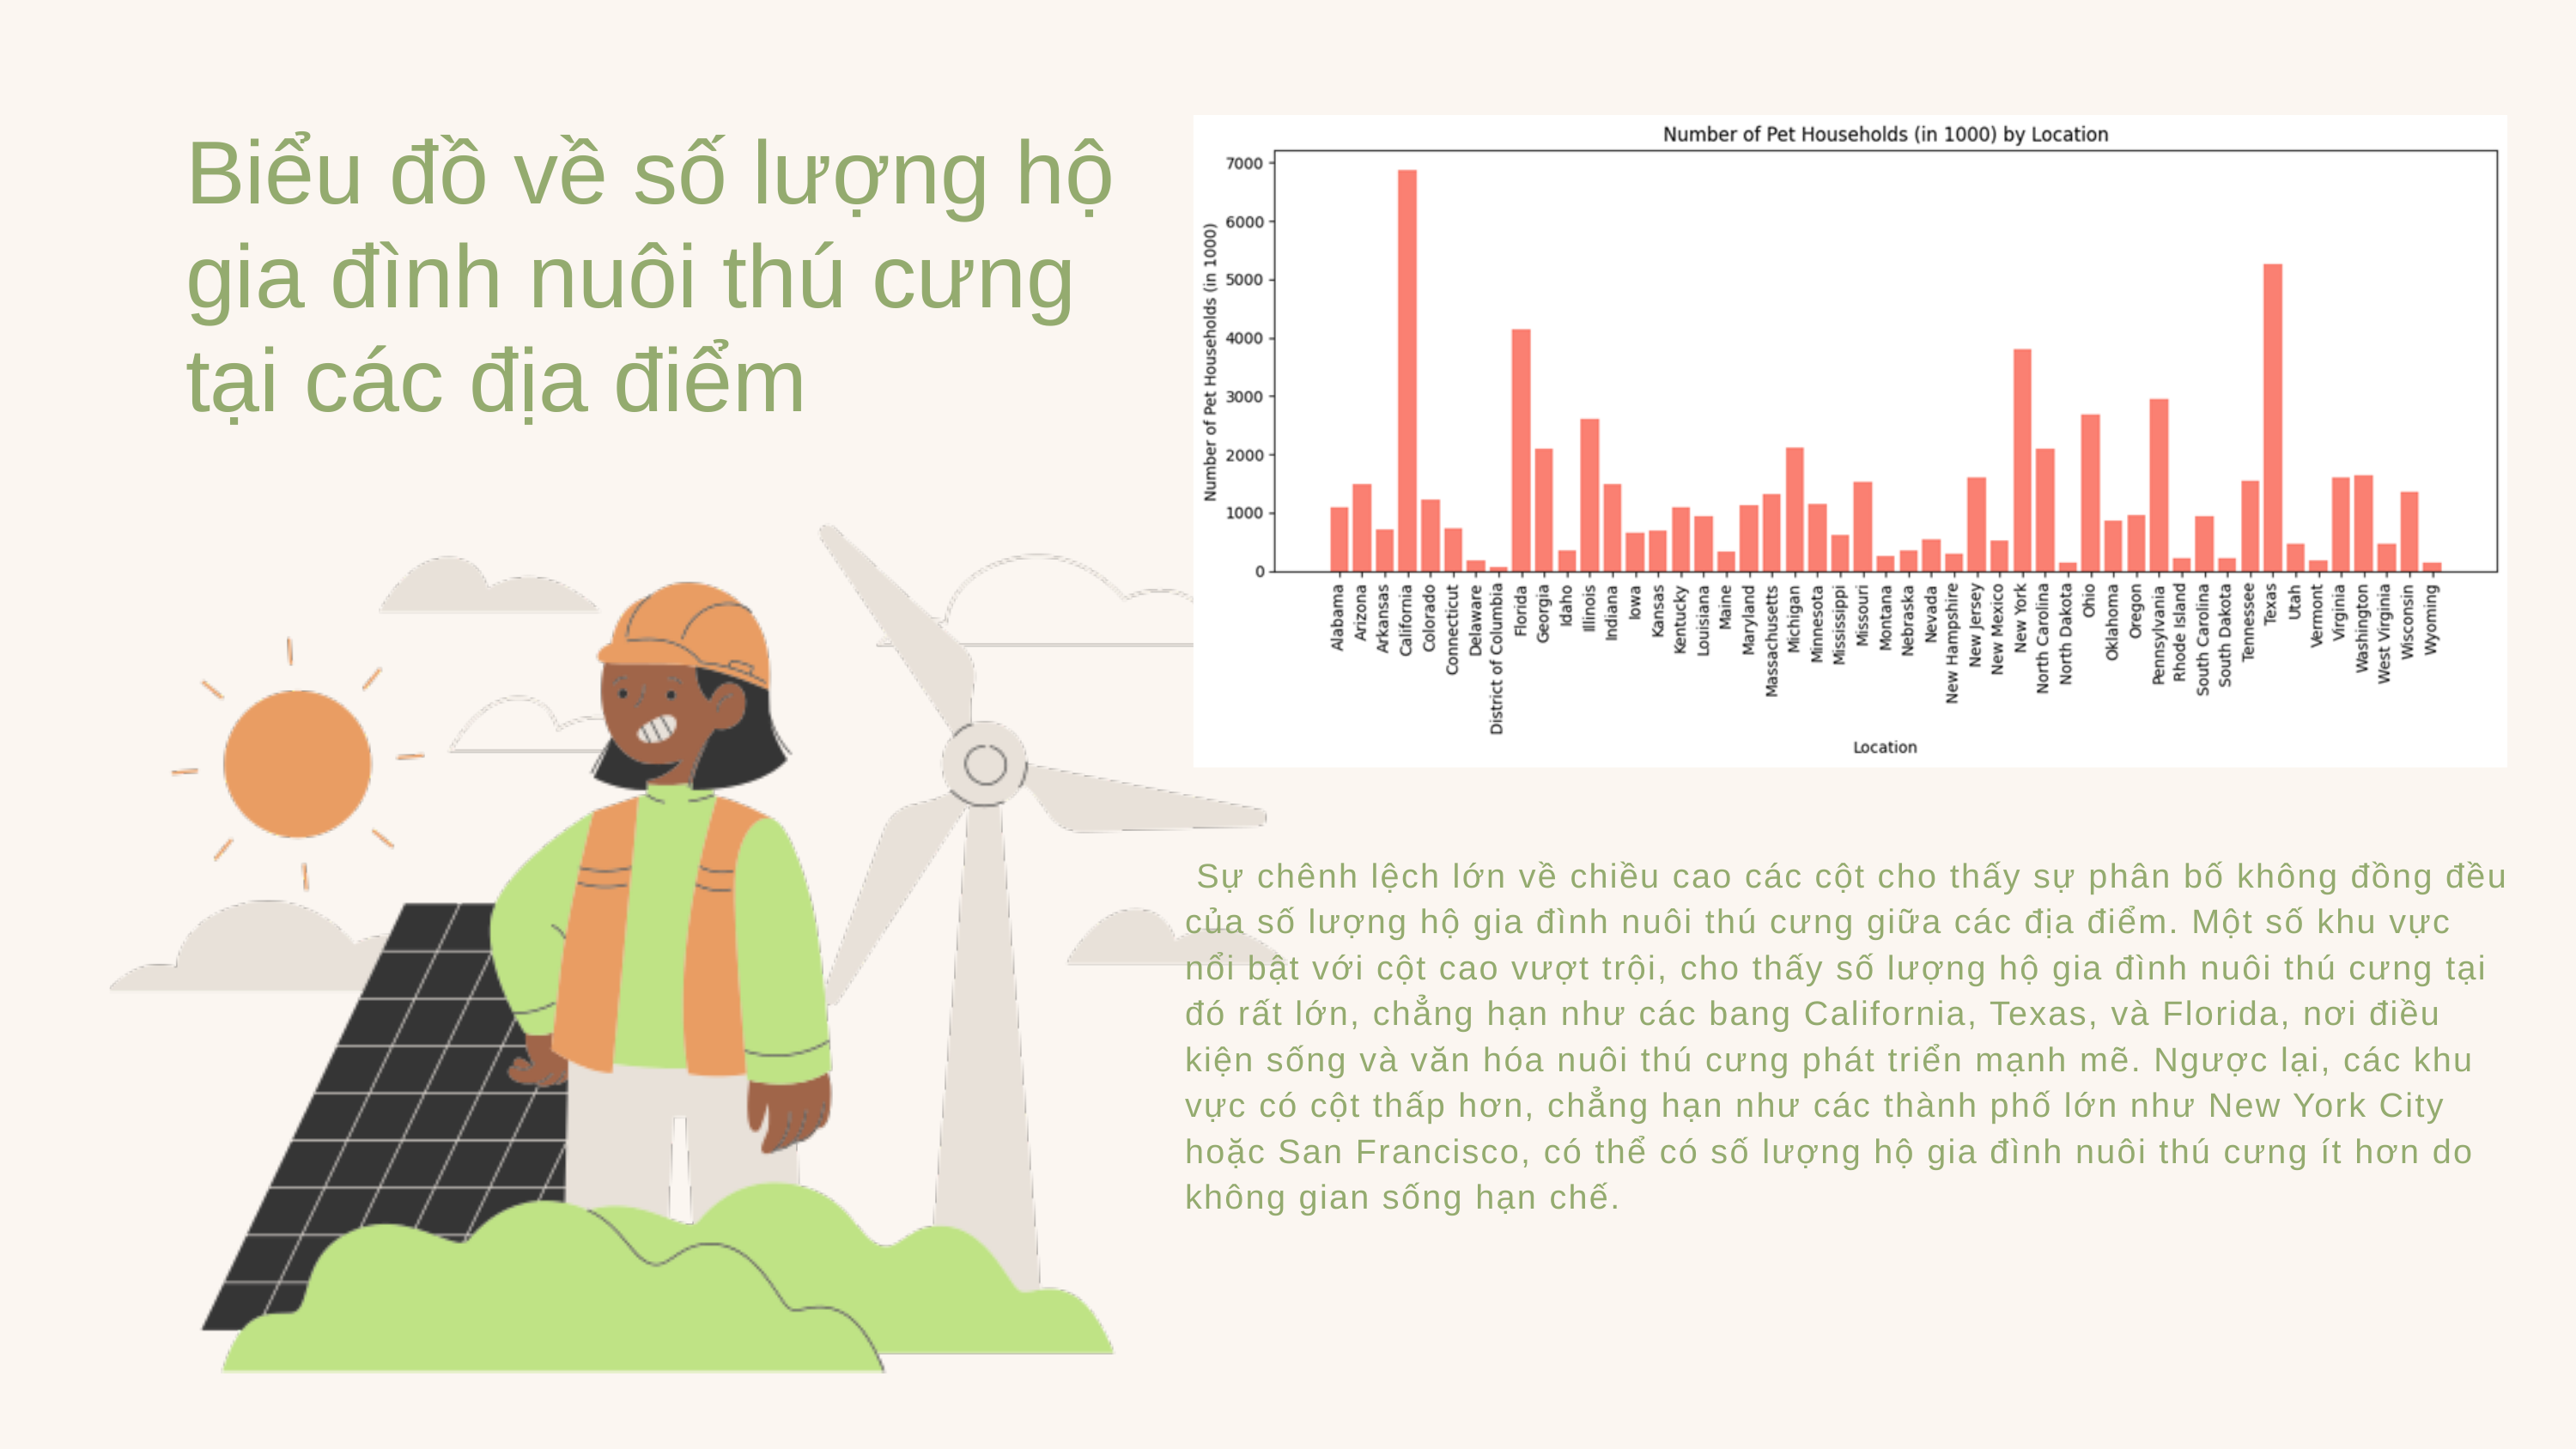

Biểu đồ về số lượng hộ gia đình nuôi thú cưng tại các địa điểm

 Sự chênh lệch lớn về chiều cao các cột cho thấy sự phân bố không đồng đều của số lượng hộ gia đình nuôi thú cưng giữa các địa điểm. Một số khu vực nổi bật với cột cao vượt trội, cho thấy số lượng hộ gia đình nuôi thú cưng tại đó rất lớn, chẳng hạn như các bang California, Texas, và Florida, nơi điều kiện sống và văn hóa nuôi thú cưng phát triển mạnh mẽ. Ngược lại, các khu vực có cột thấp hơn, chẳng hạn như các thành phố lớn như New York City hoặc San Francisco, có thể có số lượng hộ gia đình nuôi thú cưng ít hơn do không gian sống hạn chế.